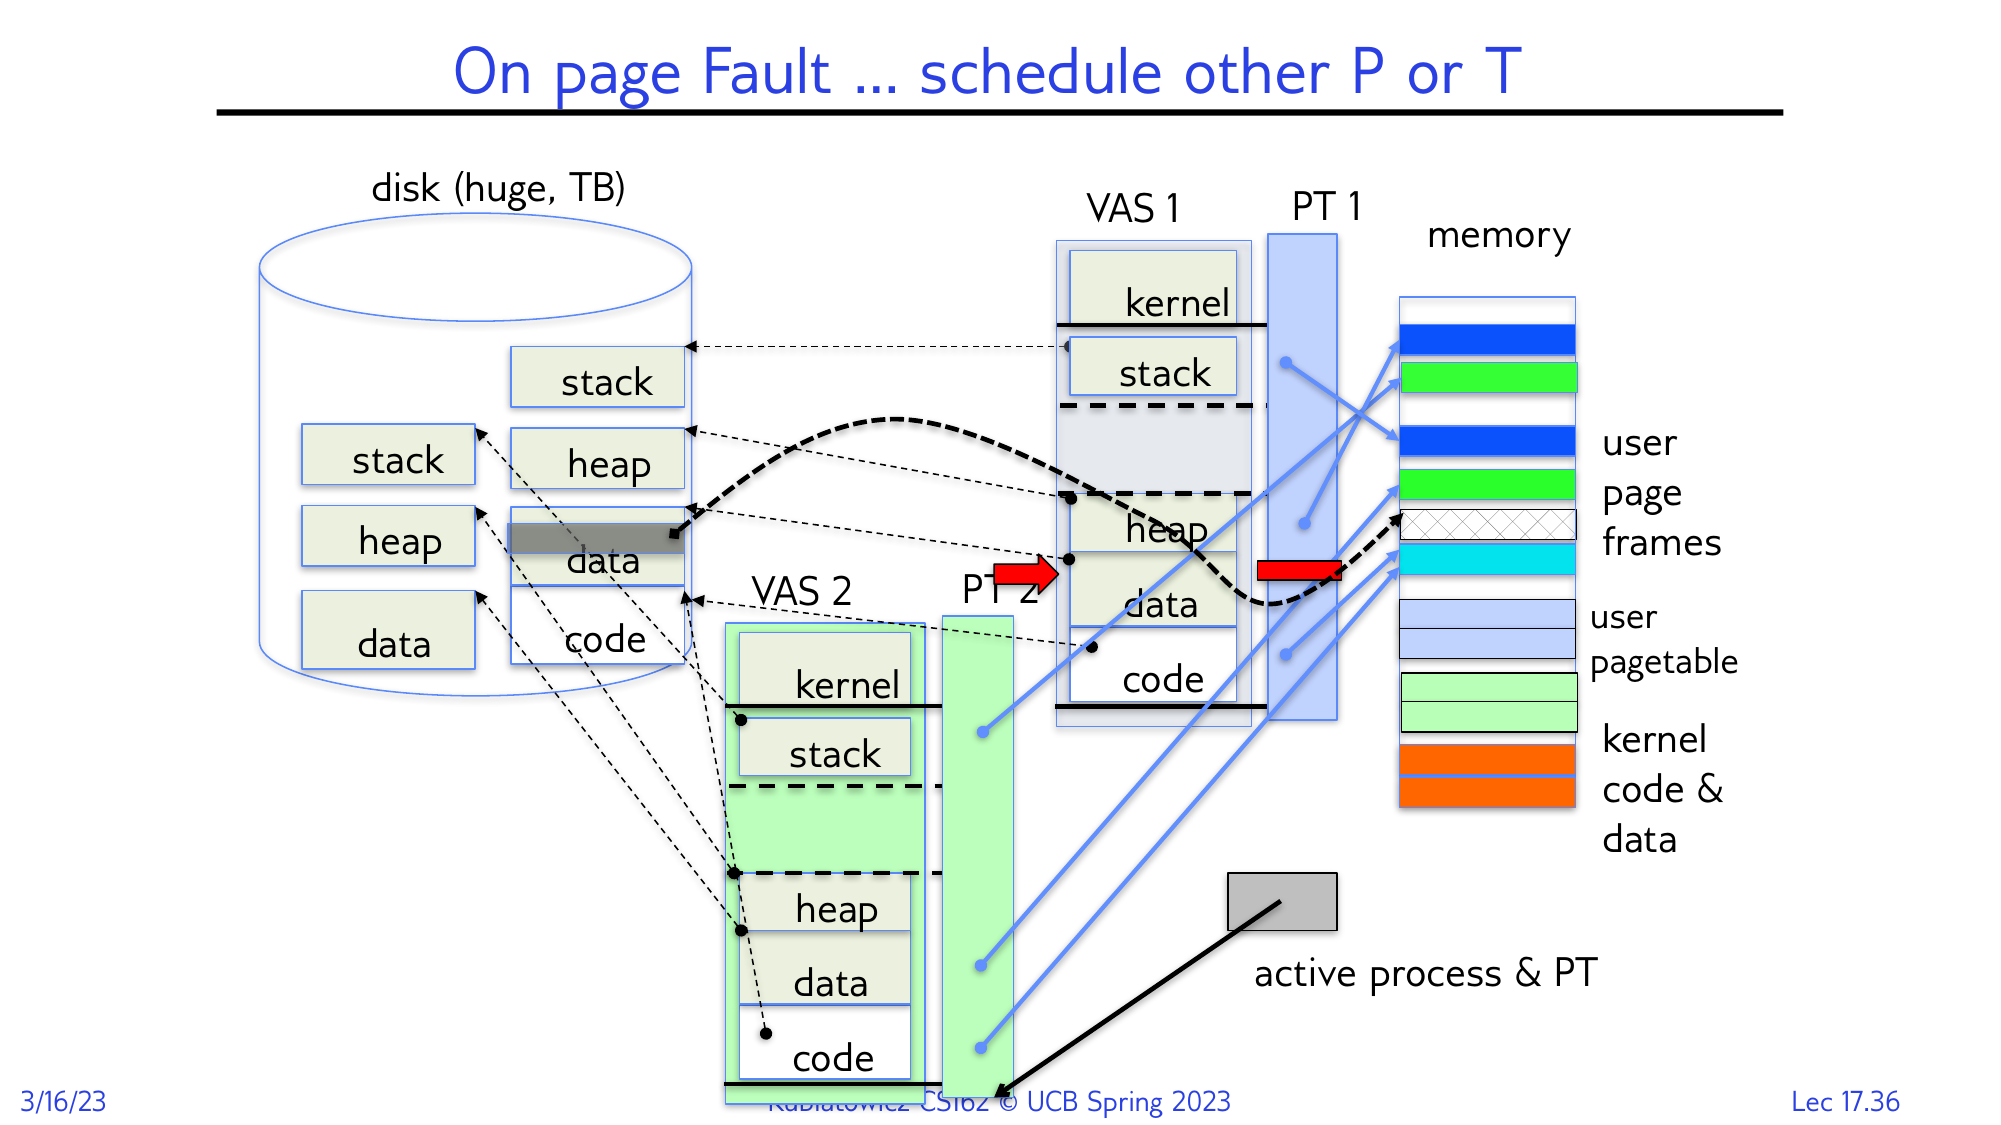

# On page Fault … schedule other P or T
disk (huge, TB)
PT 1
VAS 1

kernel

stack

heap

data

code
memory

stack

user page
frames

stack

heap

heap

data

PT 2
VAS 2

kernel

stack

heap

data

code

user pagetable

data

code

kernel code & data

active process & PT